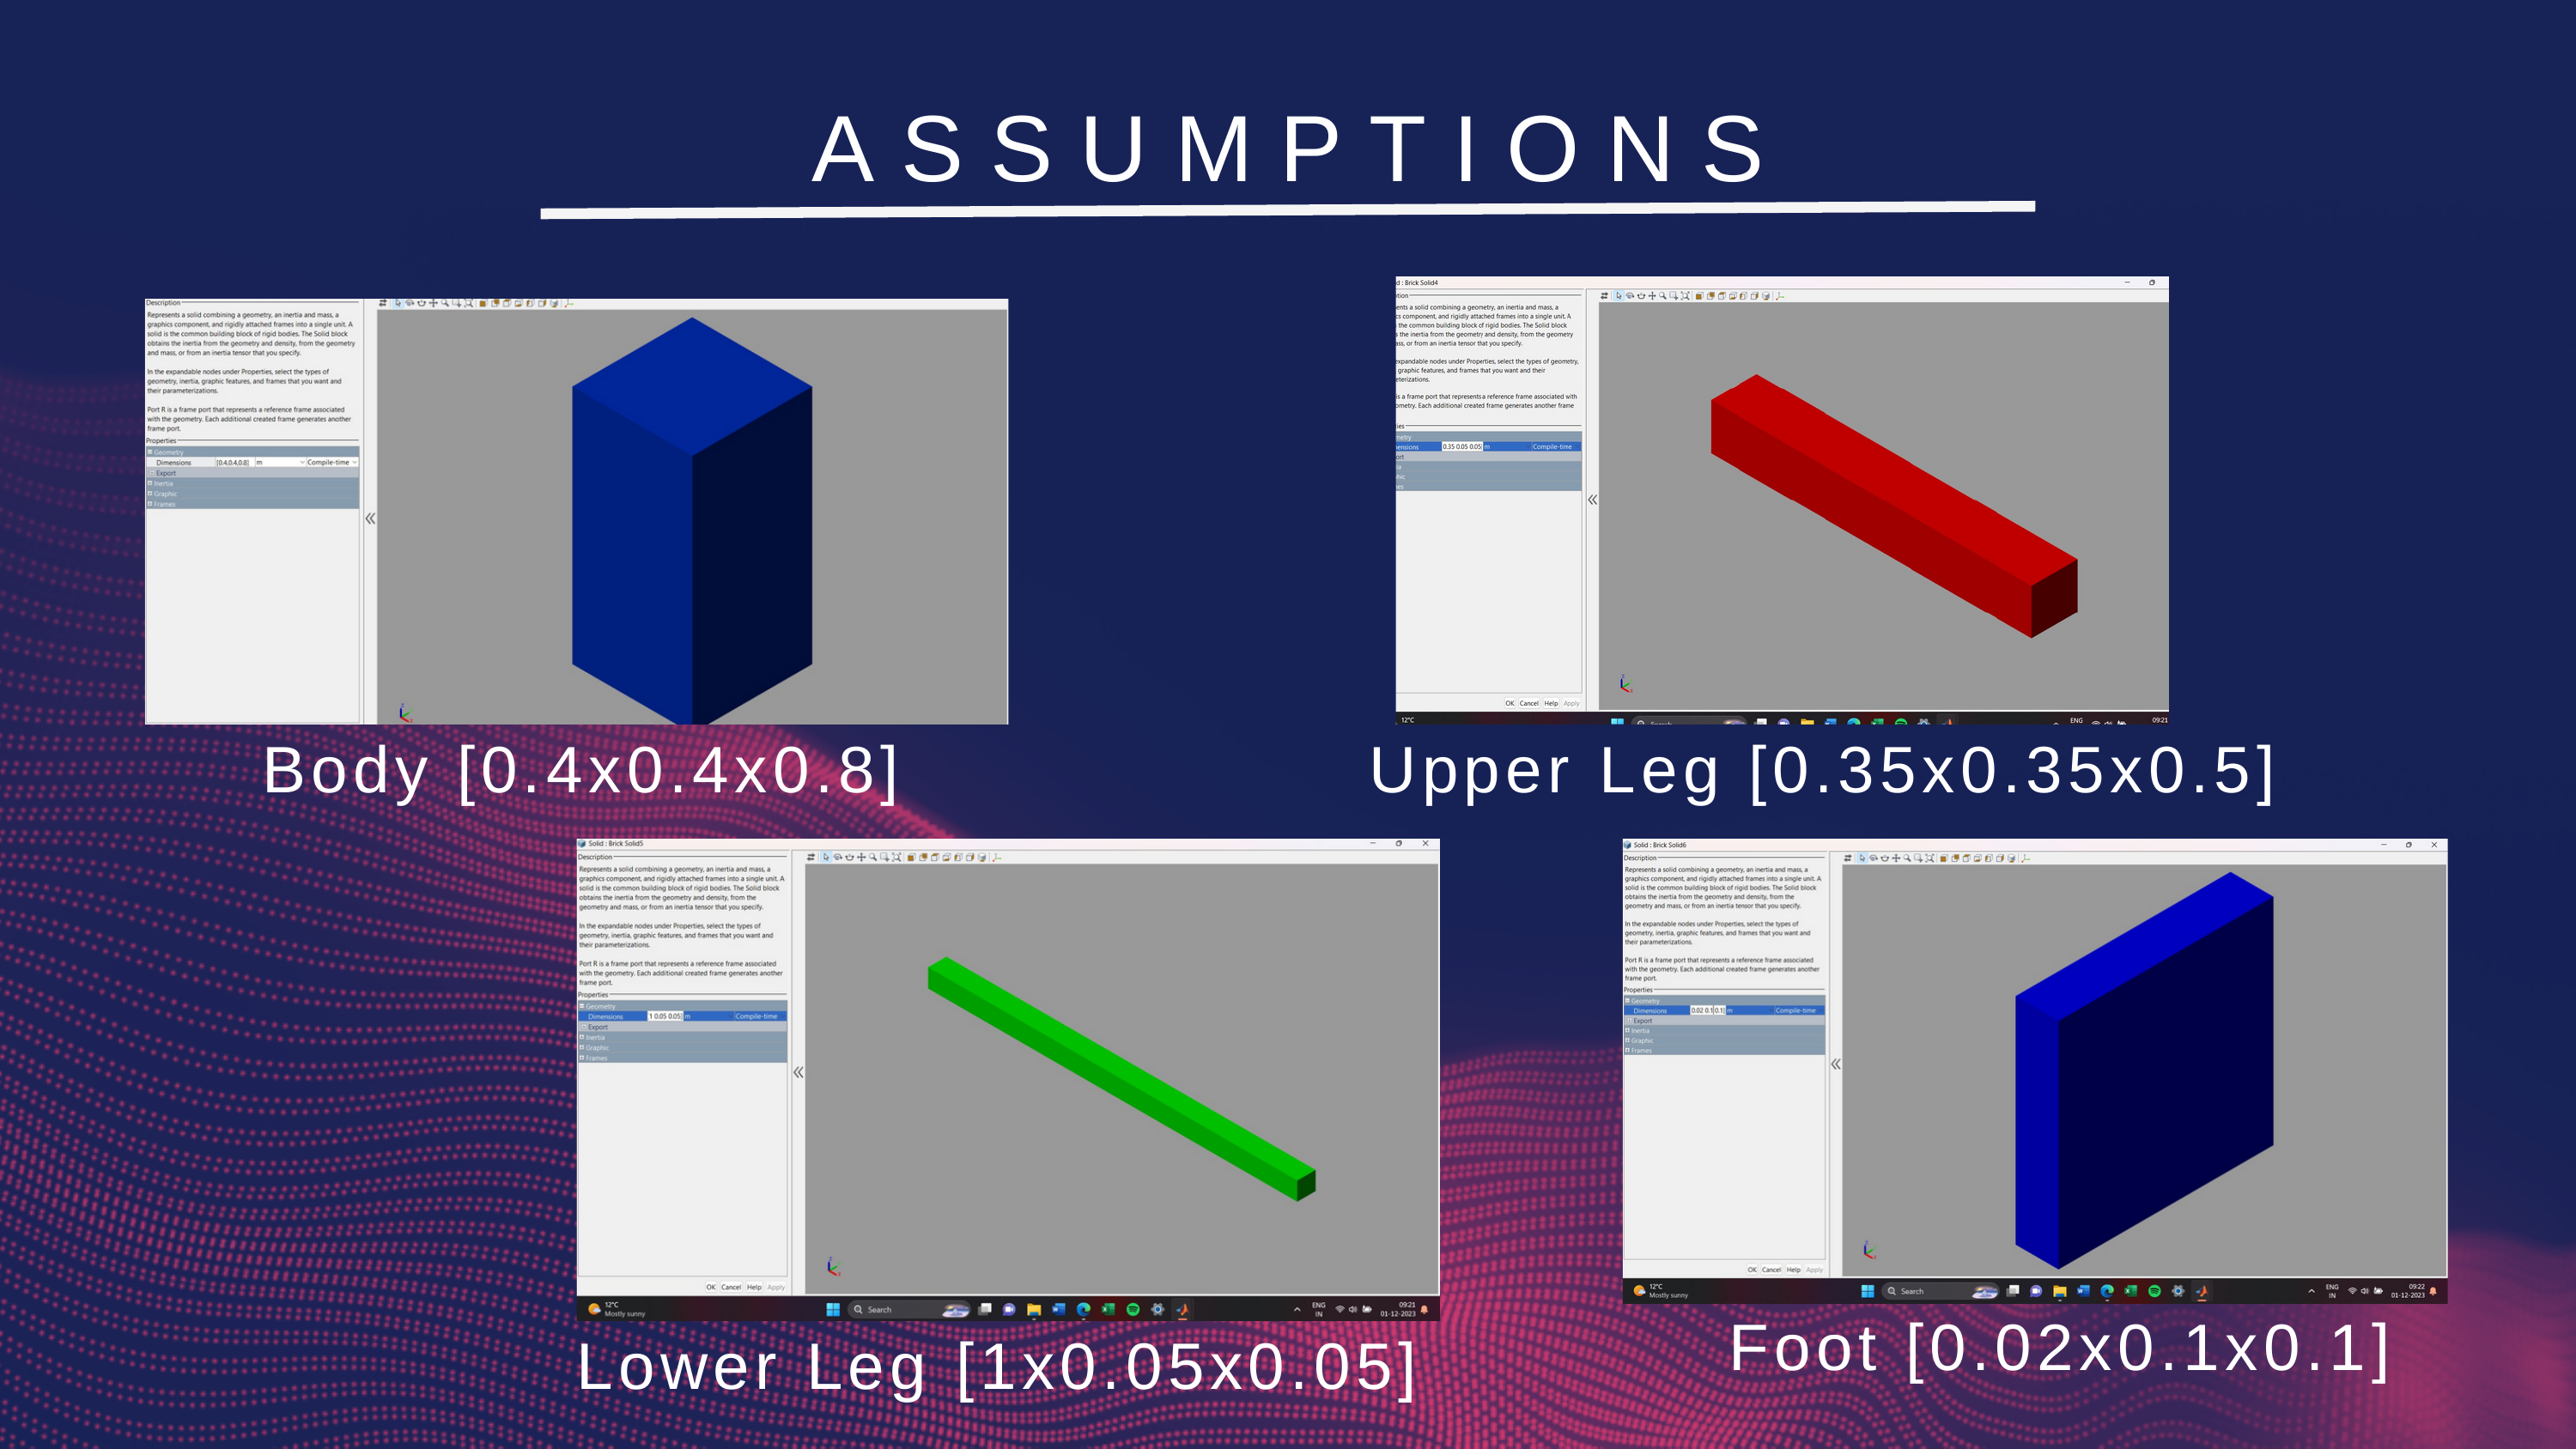

ASSUMPTIONS

Body [0.4x0.4x0.8]
Upper Leg [0.35x0.35x0.5]

Foot [0.02x0.1x0.1]
Lower Leg [1x0.05x0.05]